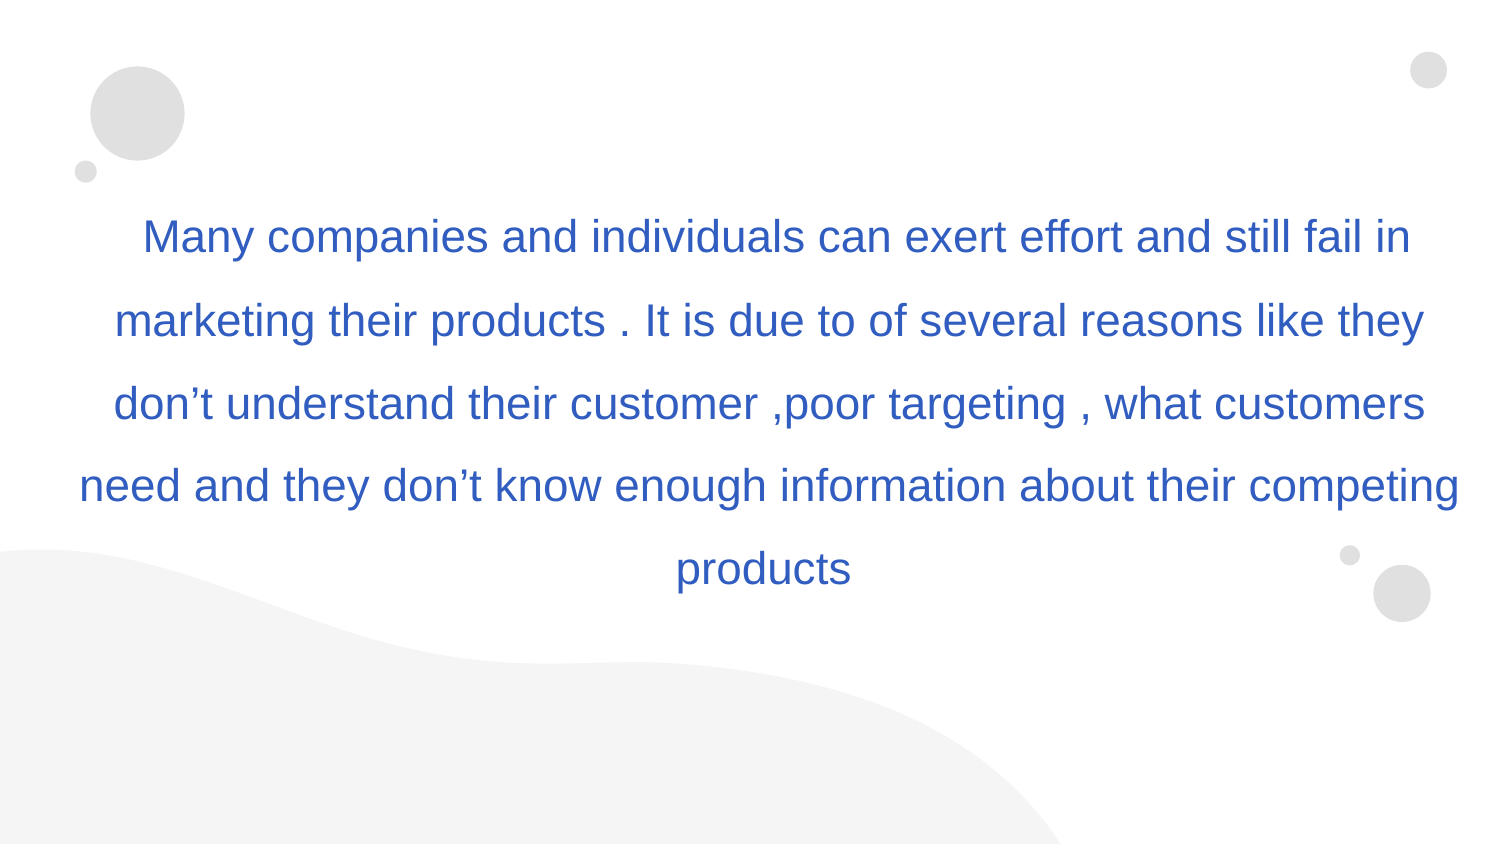

Many companies and individuals can exert effort and still fail in marketing their products . It is due to of several reasons like they don’t understand their customer ,poor targeting , what customers need and they don’t know enough information about their competing products